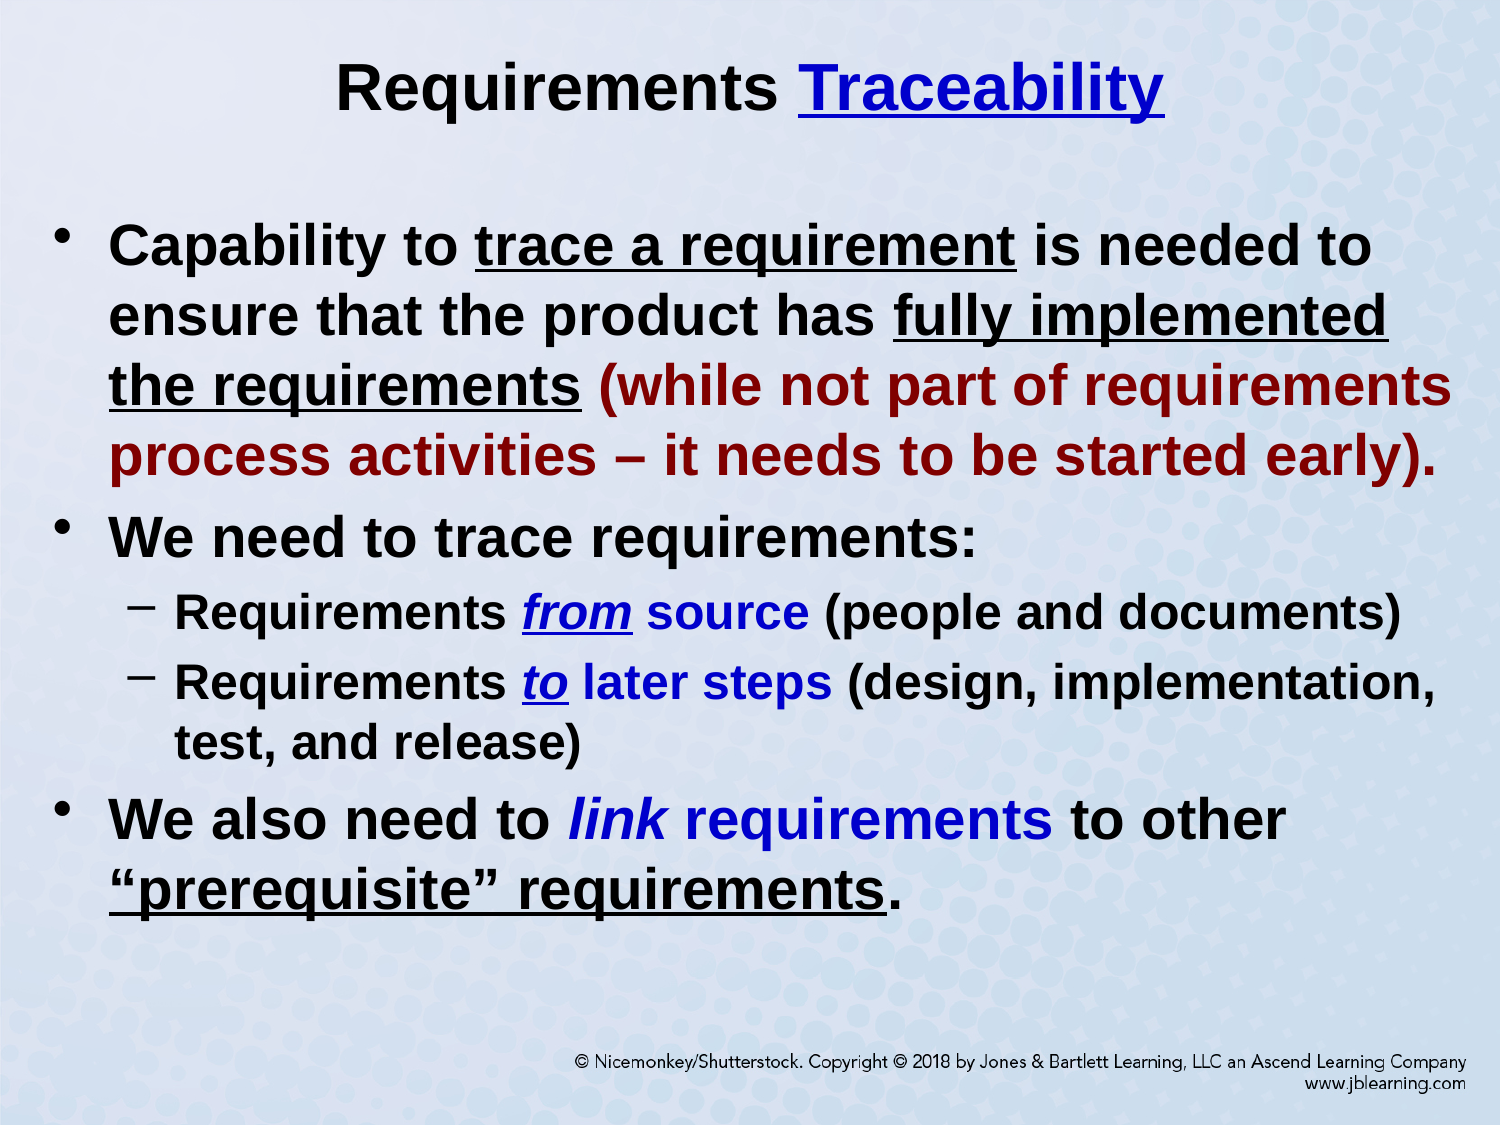

# Requirements Traceability
Capability to trace a requirement is needed to ensure that the product has fully implemented the requirements (while not part of requirements process activities – it needs to be started early).
We need to trace requirements:
Requirements from source (people and documents)
Requirements to later steps (design, implementation, test, and release)
We also need to link requirements to other
“prerequisite” requirements.